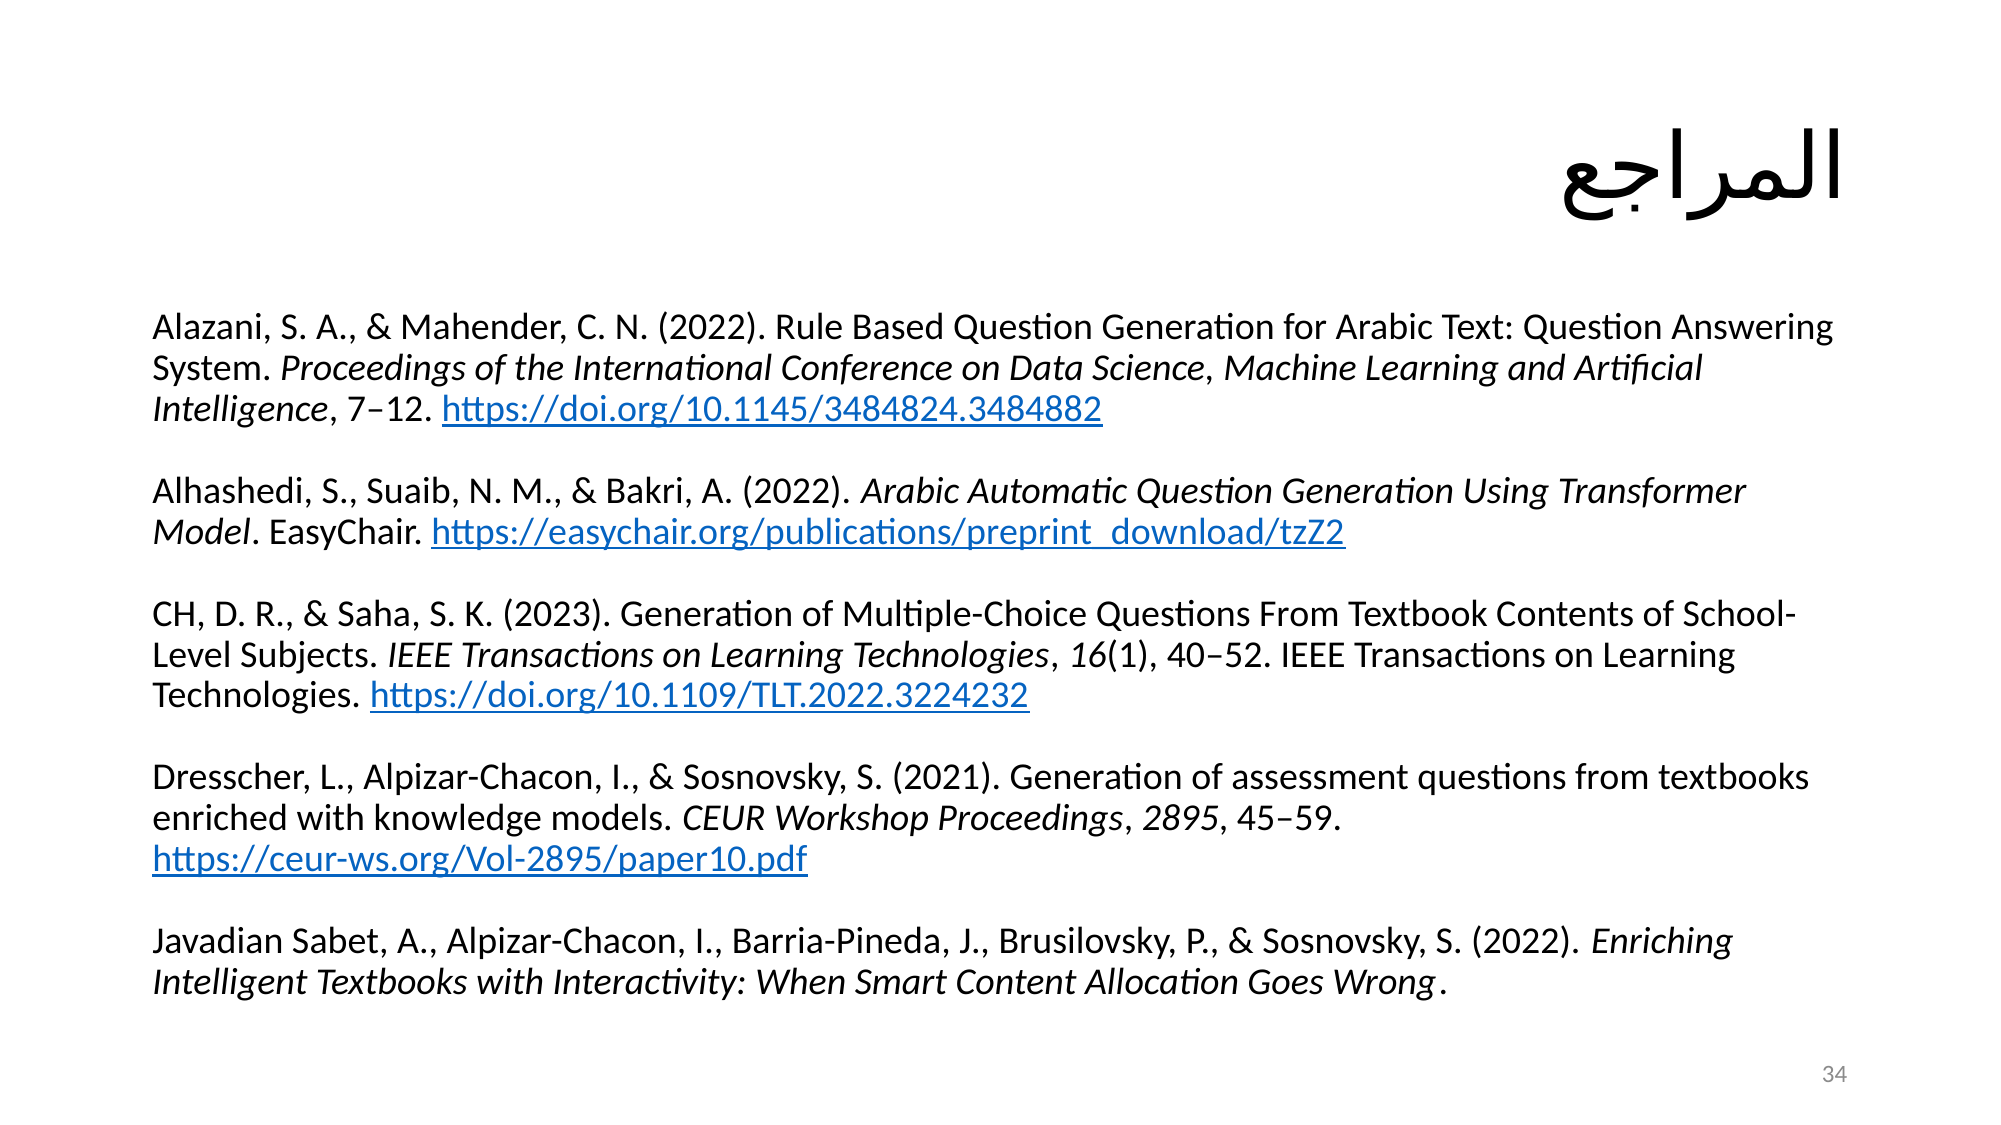

# المراجع
Alazani, S. A., & Mahender, C. N. (2022). Rule Based Question Generation for Arabic Text: Question Answering System. Proceedings of the International Conference on Data Science, Machine Learning and Artificial Intelligence, 7–12. https://doi.org/10.1145/3484824.3484882

Alhashedi, S., Suaib, N. M., & Bakri, A. (2022). Arabic Automatic Question Generation Using Transformer Model. EasyChair. https://easychair.org/publications/preprint_download/tzZ2

CH, D. R., & Saha, S. K. (2023). Generation of Multiple-Choice Questions From Textbook Contents of School-Level Subjects. IEEE Transactions on Learning Technologies, 16(1), 40–52. IEEE Transactions on Learning Technologies. https://doi.org/10.1109/TLT.2022.3224232

Dresscher, L., Alpizar-Chacon, I., & Sosnovsky, S. (2021). Generation of assessment questions from textbooks enriched with knowledge models. CEUR Workshop Proceedings, 2895, 45–59. https://ceur-ws.org/Vol-2895/paper10.pdf

Javadian Sabet, A., Alpizar-Chacon, I., Barria-Pineda, J., Brusilovsky, P., & Sosnovsky, S. (2022). Enriching Intelligent Textbooks with Interactivity: When Smart Content Allocation Goes Wrong.

34